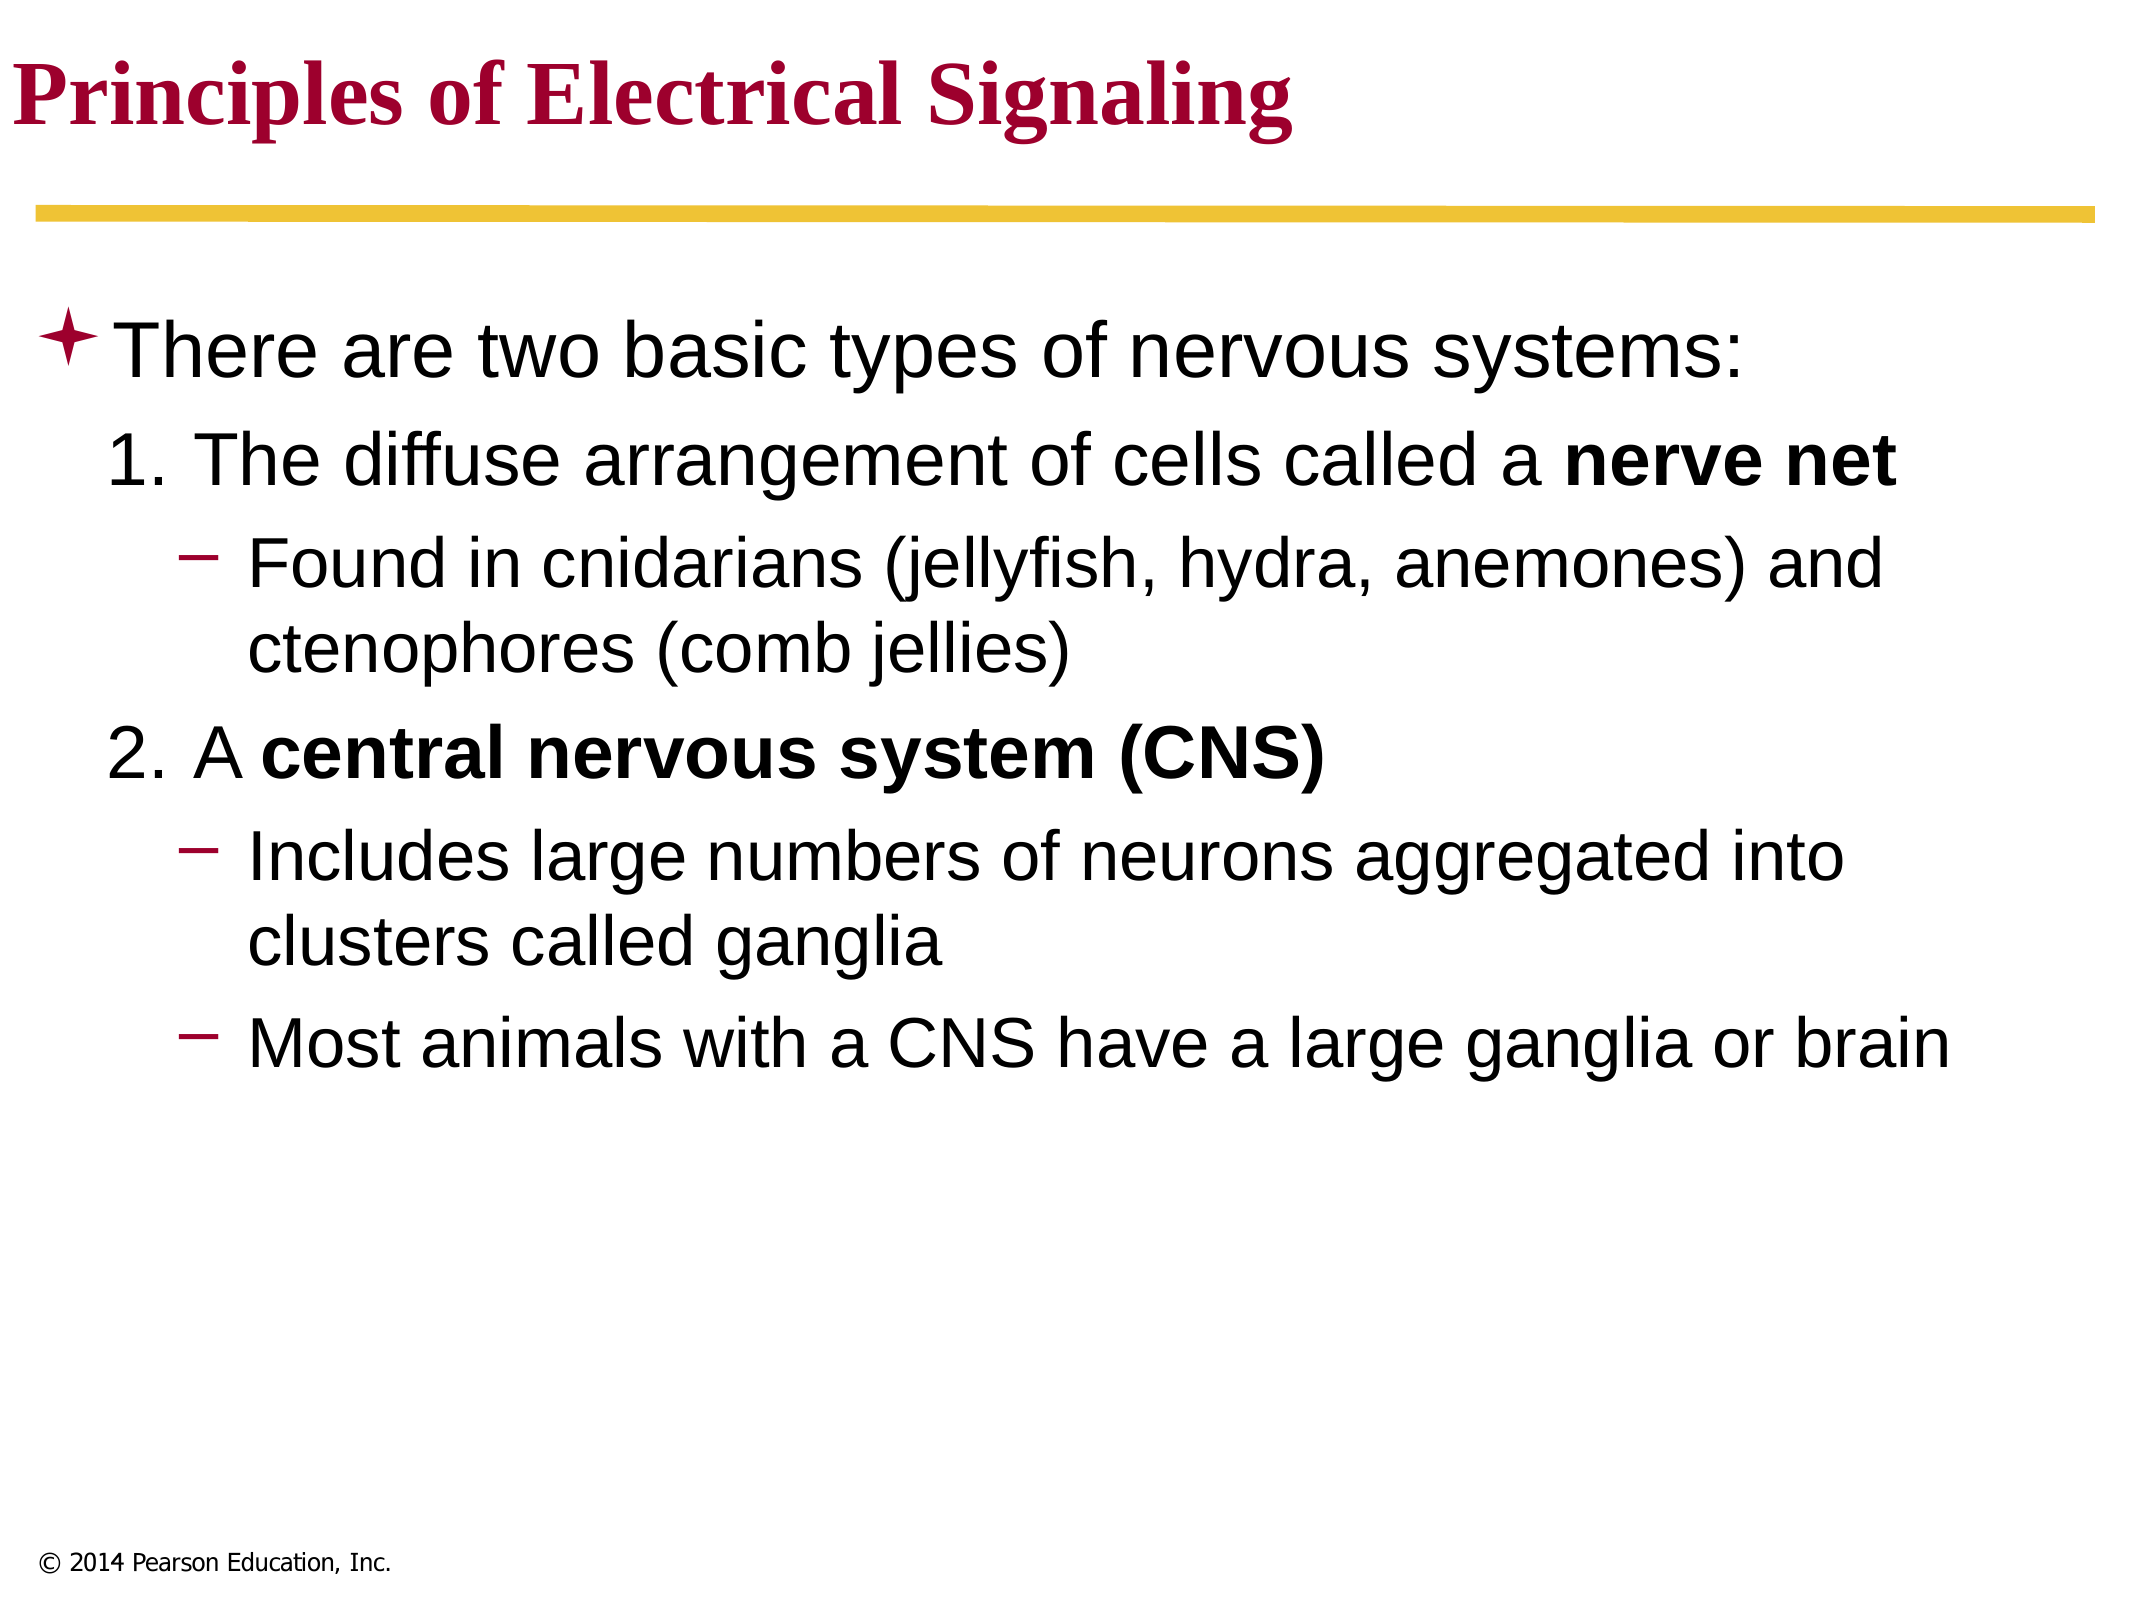

Principles of Electrical Signaling

There are two basic types of nervous systems:
The diffuse arrangement of cells called a nerve net
Found in cnidarians (jellyfish, hydra, anemones) and ctenophores (comb jellies)
A central nervous system (CNS)
Includes large numbers of neurons aggregated into clusters called ganglia
Most animals with a CNS have a large ganglia or brain